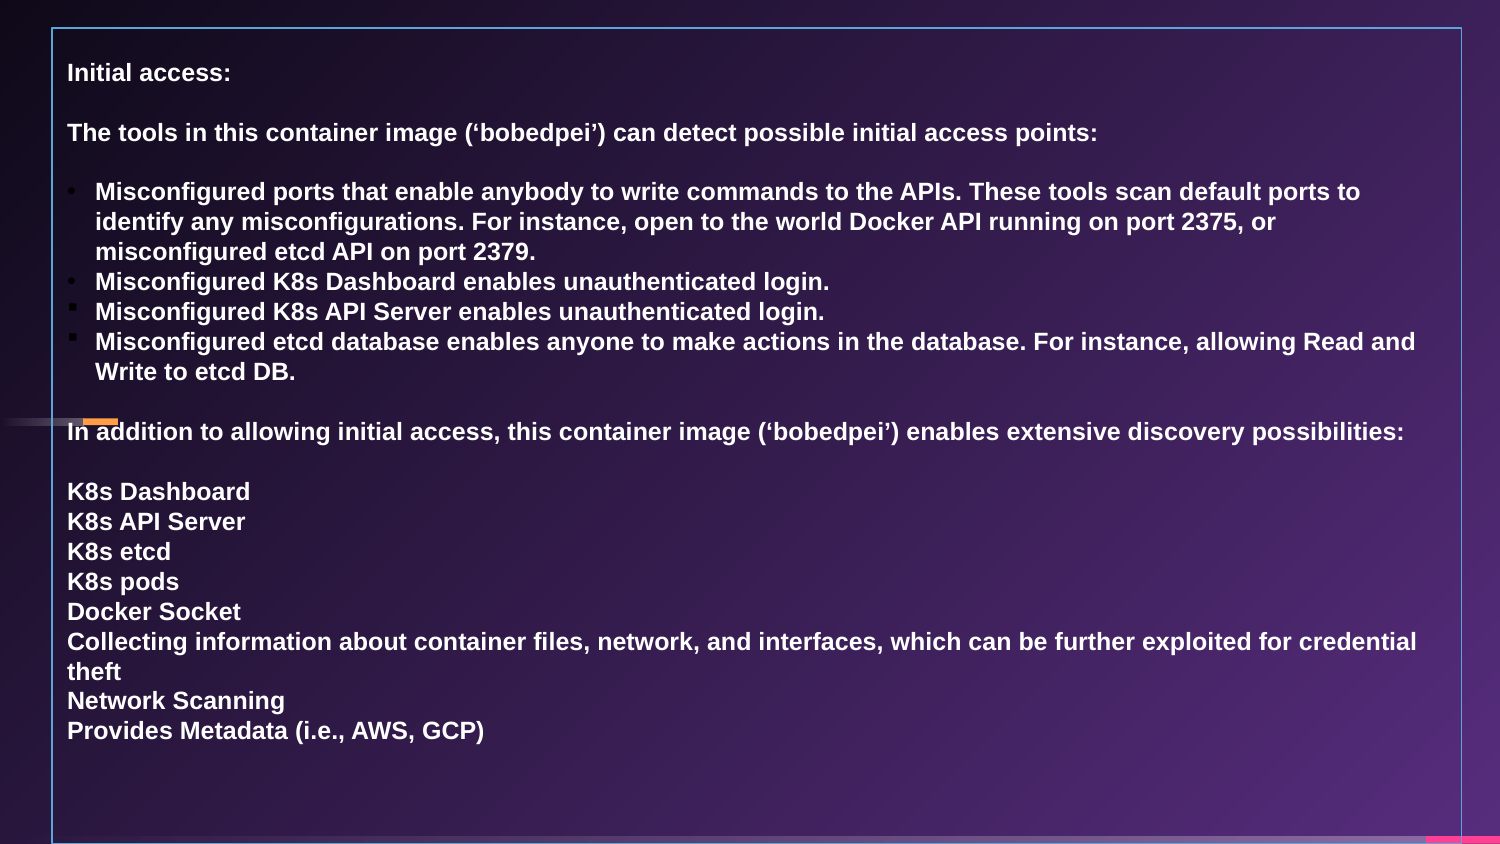

Initial access:

The tools in this container image (‘bobedpei’) can detect possible initial access points:

Misconfigured ports that enable anybody to write commands to the APIs. These tools scan default ports to identify any misconfigurations. For instance, open to the world Docker API running on port 2375, or misconfigured etcd API on port 2379.
Misconfigured K8s Dashboard enables unauthenticated login.
Misconfigured K8s API Server enables unauthenticated login.
Misconfigured etcd database enables anyone to make actions in the database. For instance, allowing Read and Write to etcd DB.

In addition to allowing initial access, this container image (‘bobedpei’) enables extensive discovery possibilities:

K8s Dashboard
K8s API Server
K8s etcd
K8s pods
Docker Socket
Collecting information about container files, network, and interfaces, which can be further exploited for credential theft
Network Scanning
Provides Metadata (i.e., AWS, GCP)